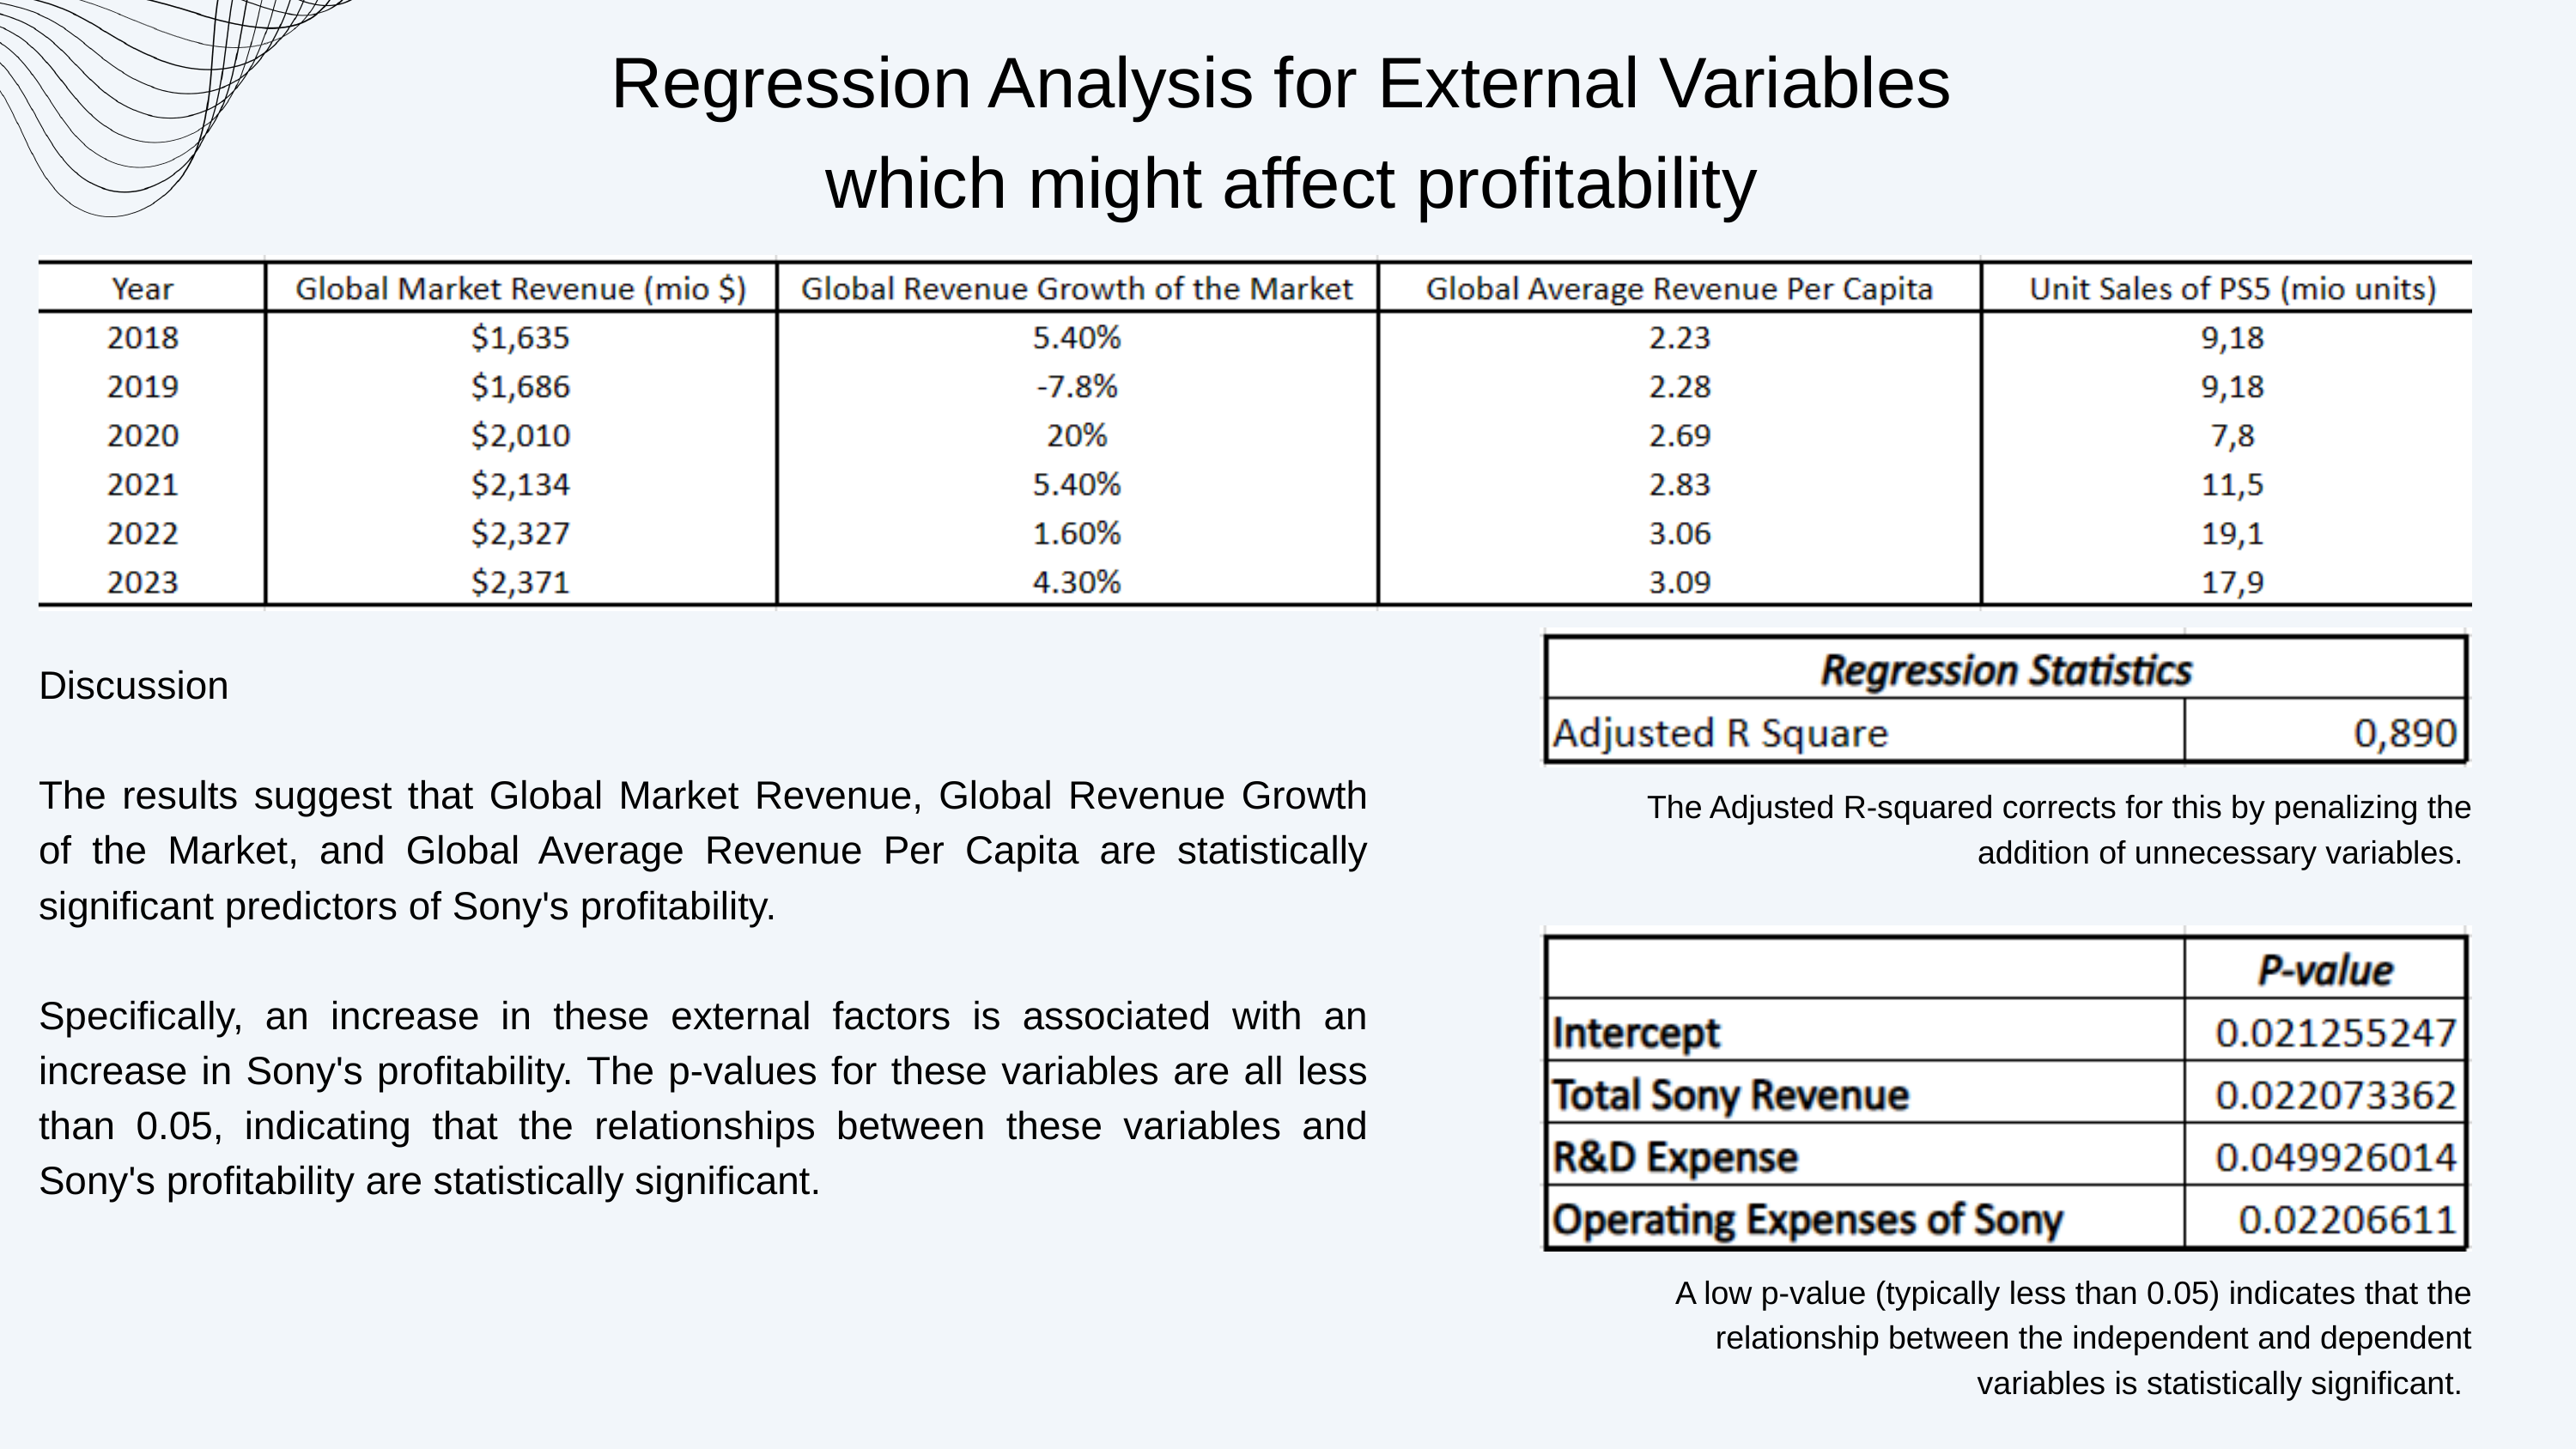

Regression Analysis for External Variables
which might affect profitability

Discussion

The results suggest that Global Market Revenue, Global Revenue Growth of the Market, and Global Average Revenue Per Capita are statistically significant predictors of Sony's profitability.

Specifically, an increase in these external factors is associated with an increase in Sony's profitability. The p-values for these variables are all less than 0.05, indicating that the relationships between these variables and Sony's profitability are statistically significant.
The Adjusted R-squared corrects for this by penalizing the addition of unnecessary variables.

 A low p-value (typically less than 0.05) indicates that the relationship between the independent and dependent variables is statistically significant.